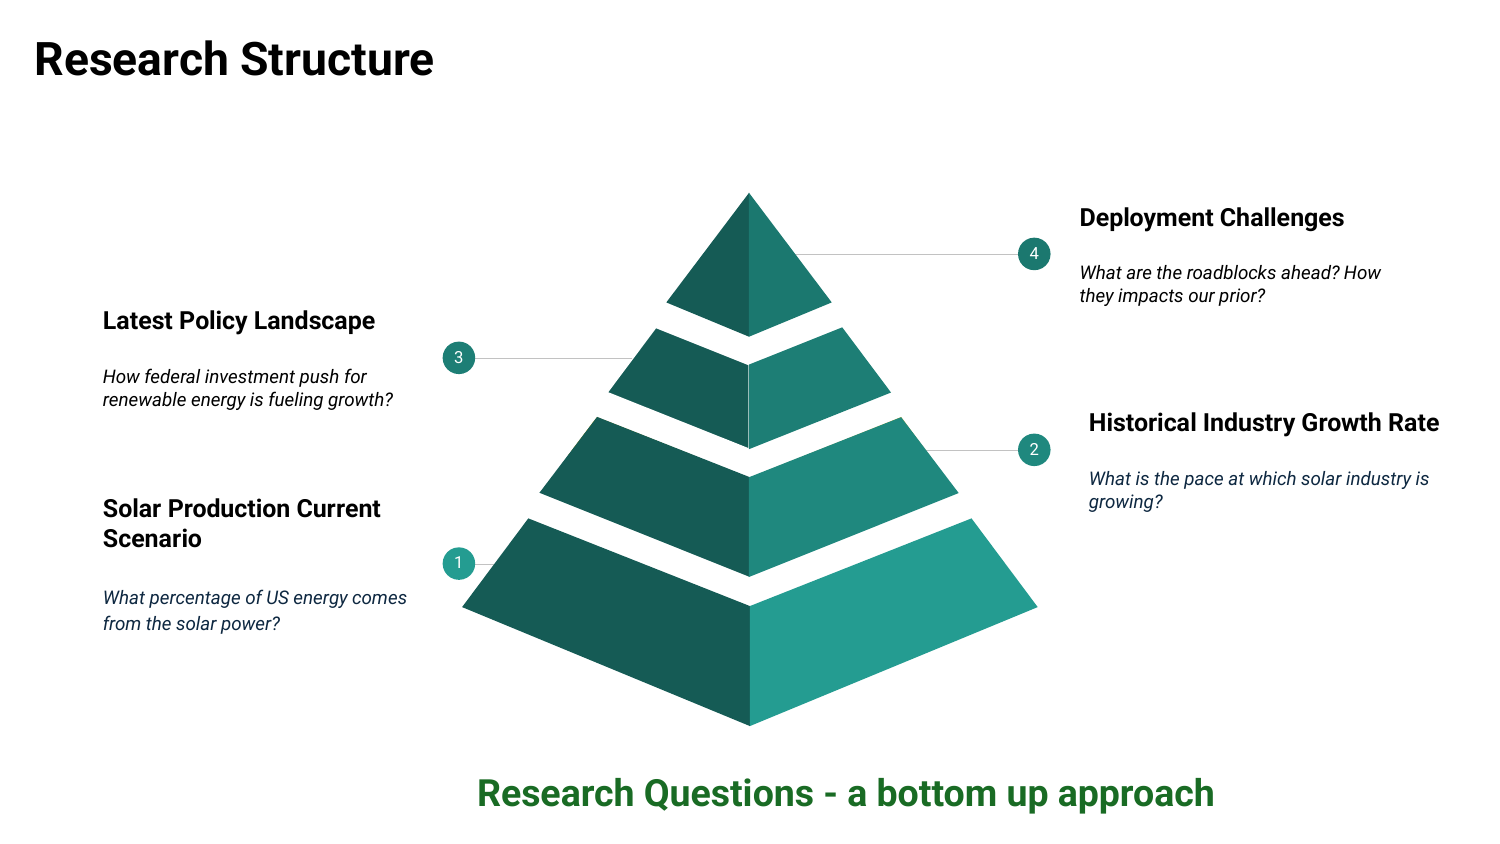

# Research Structure
Deployment Challenges

What are the roadblocks ahead? How they impacts our prior?
4

Latest Policy Landscape

How federal investment push for renewable energy is fueling growth?
3

Historical Industry Growth Rate

What is the pace at which solar industry is growing?
2

Solar Production Current Scenario

What percentage of US energy comes from the solar power?
1

Research Questions - a bottom up approach